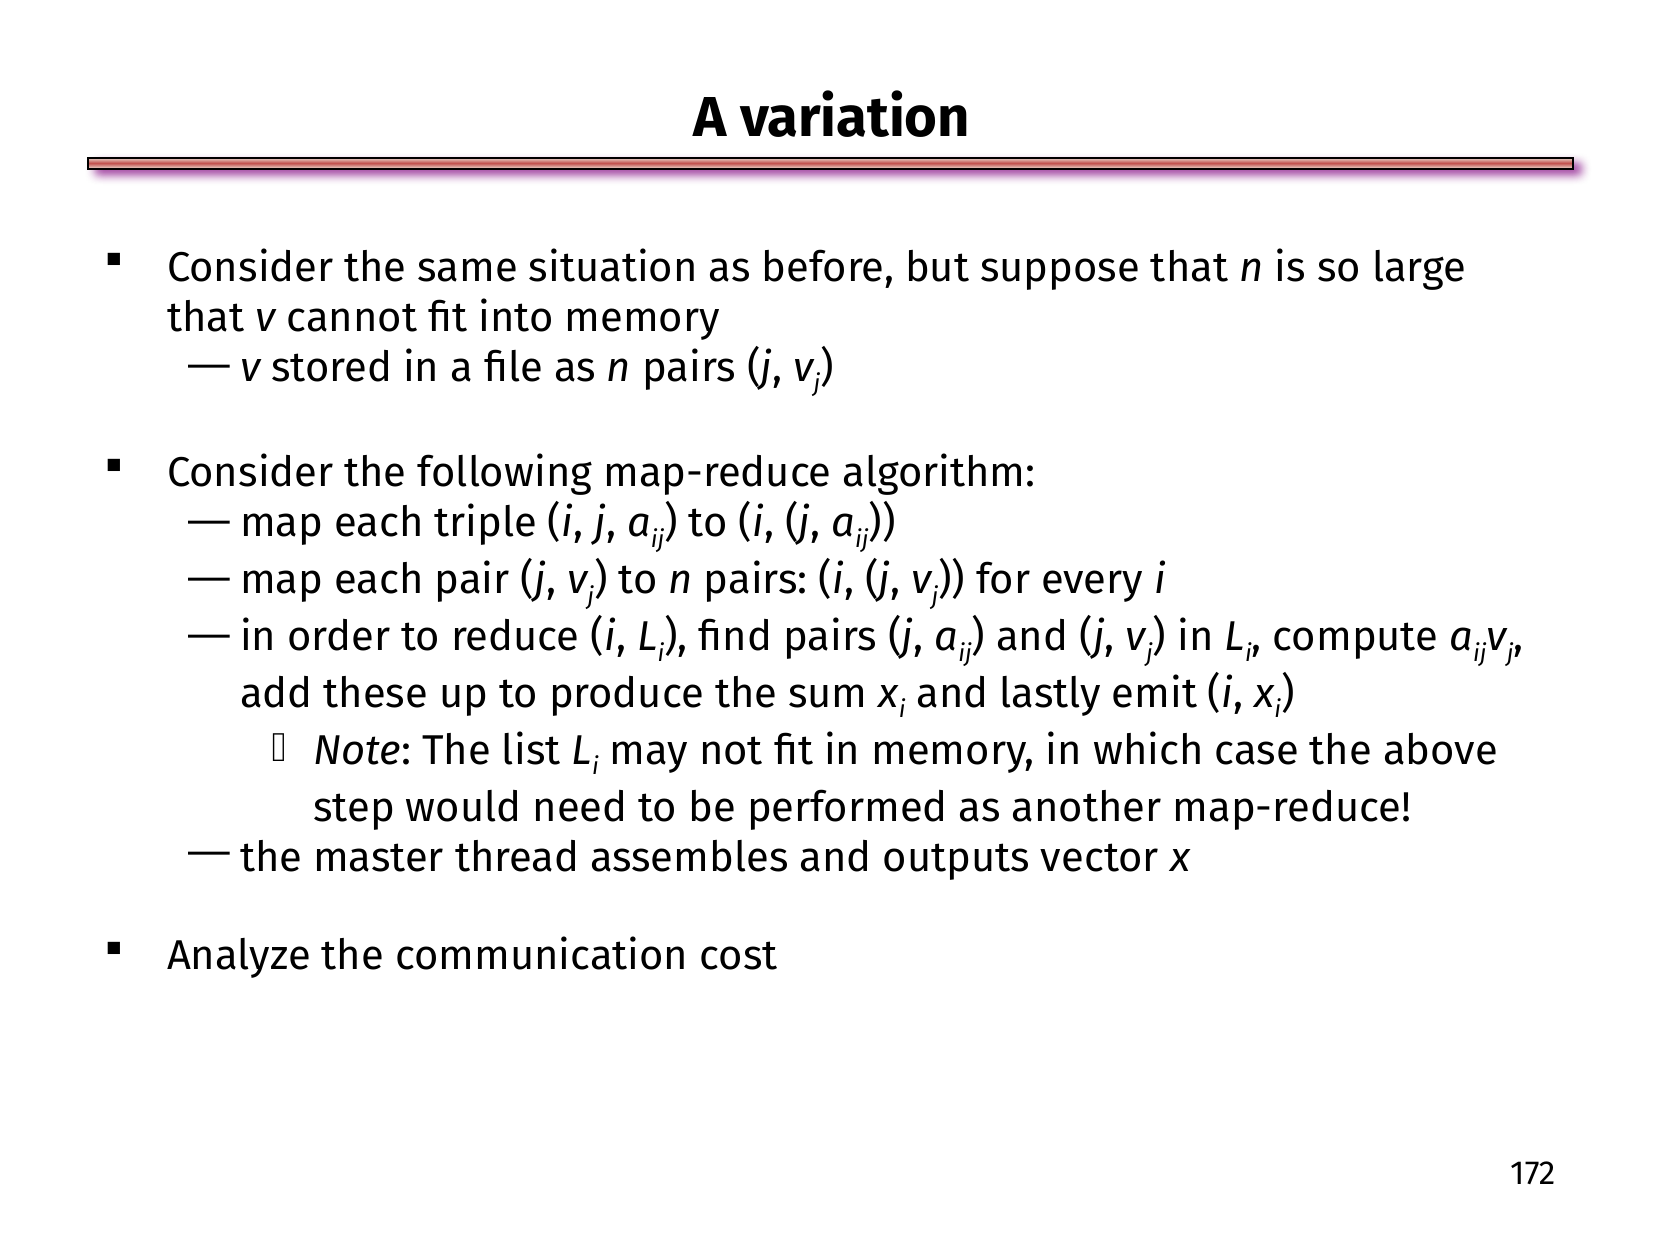

A variation

Consider the same situation as before, but suppose that n is so large that v cannot fit into memory
v stored in a file as n pairs (j, vj)

Consider the following map-reduce algorithm:
map each triple (i, j, aij) to (i, (j, aij))
map each pair (j, vj) to n pairs: (i, (j, vj)) for every i
in order to reduce (i, Li), find pairs (j, aij) and (j, vj) in Li, compute aijvj, add these up to produce the sum xi and lastly emit (i, xi)
Note: The list Li may not fit in memory, in which case the above step would need to be performed as another map-reduce!
the master thread assembles and outputs vector x

Analyze the communication cost
172